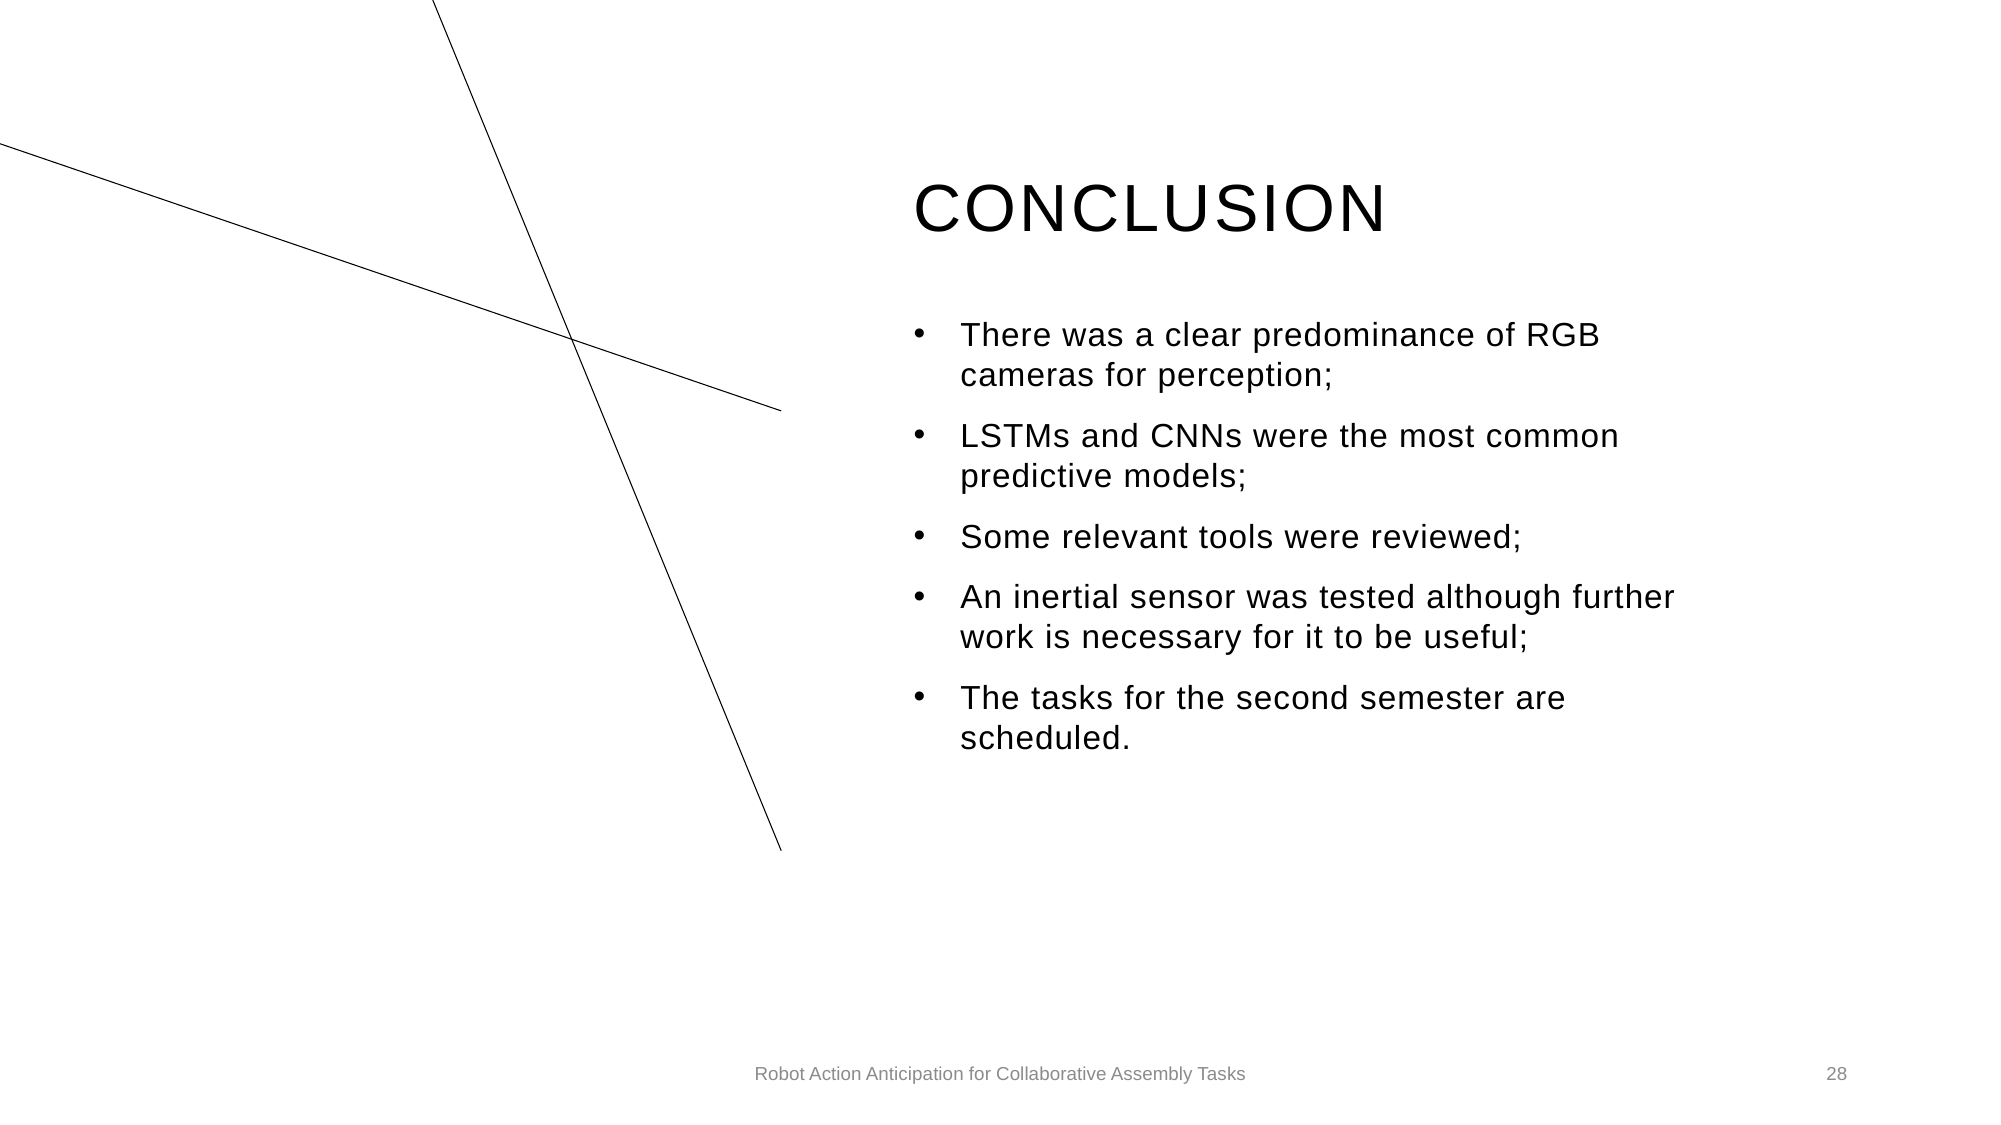

# Conclusion
There was a clear predominance of RGB cameras for perception;
LSTMs and CNNs were the most common predictive models;
Some relevant tools were reviewed;
An inertial sensor was tested although further work is necessary for it to be useful;
The tasks for the second semester are scheduled.
Robot Action Anticipation for Collaborative Assembly Tasks
28